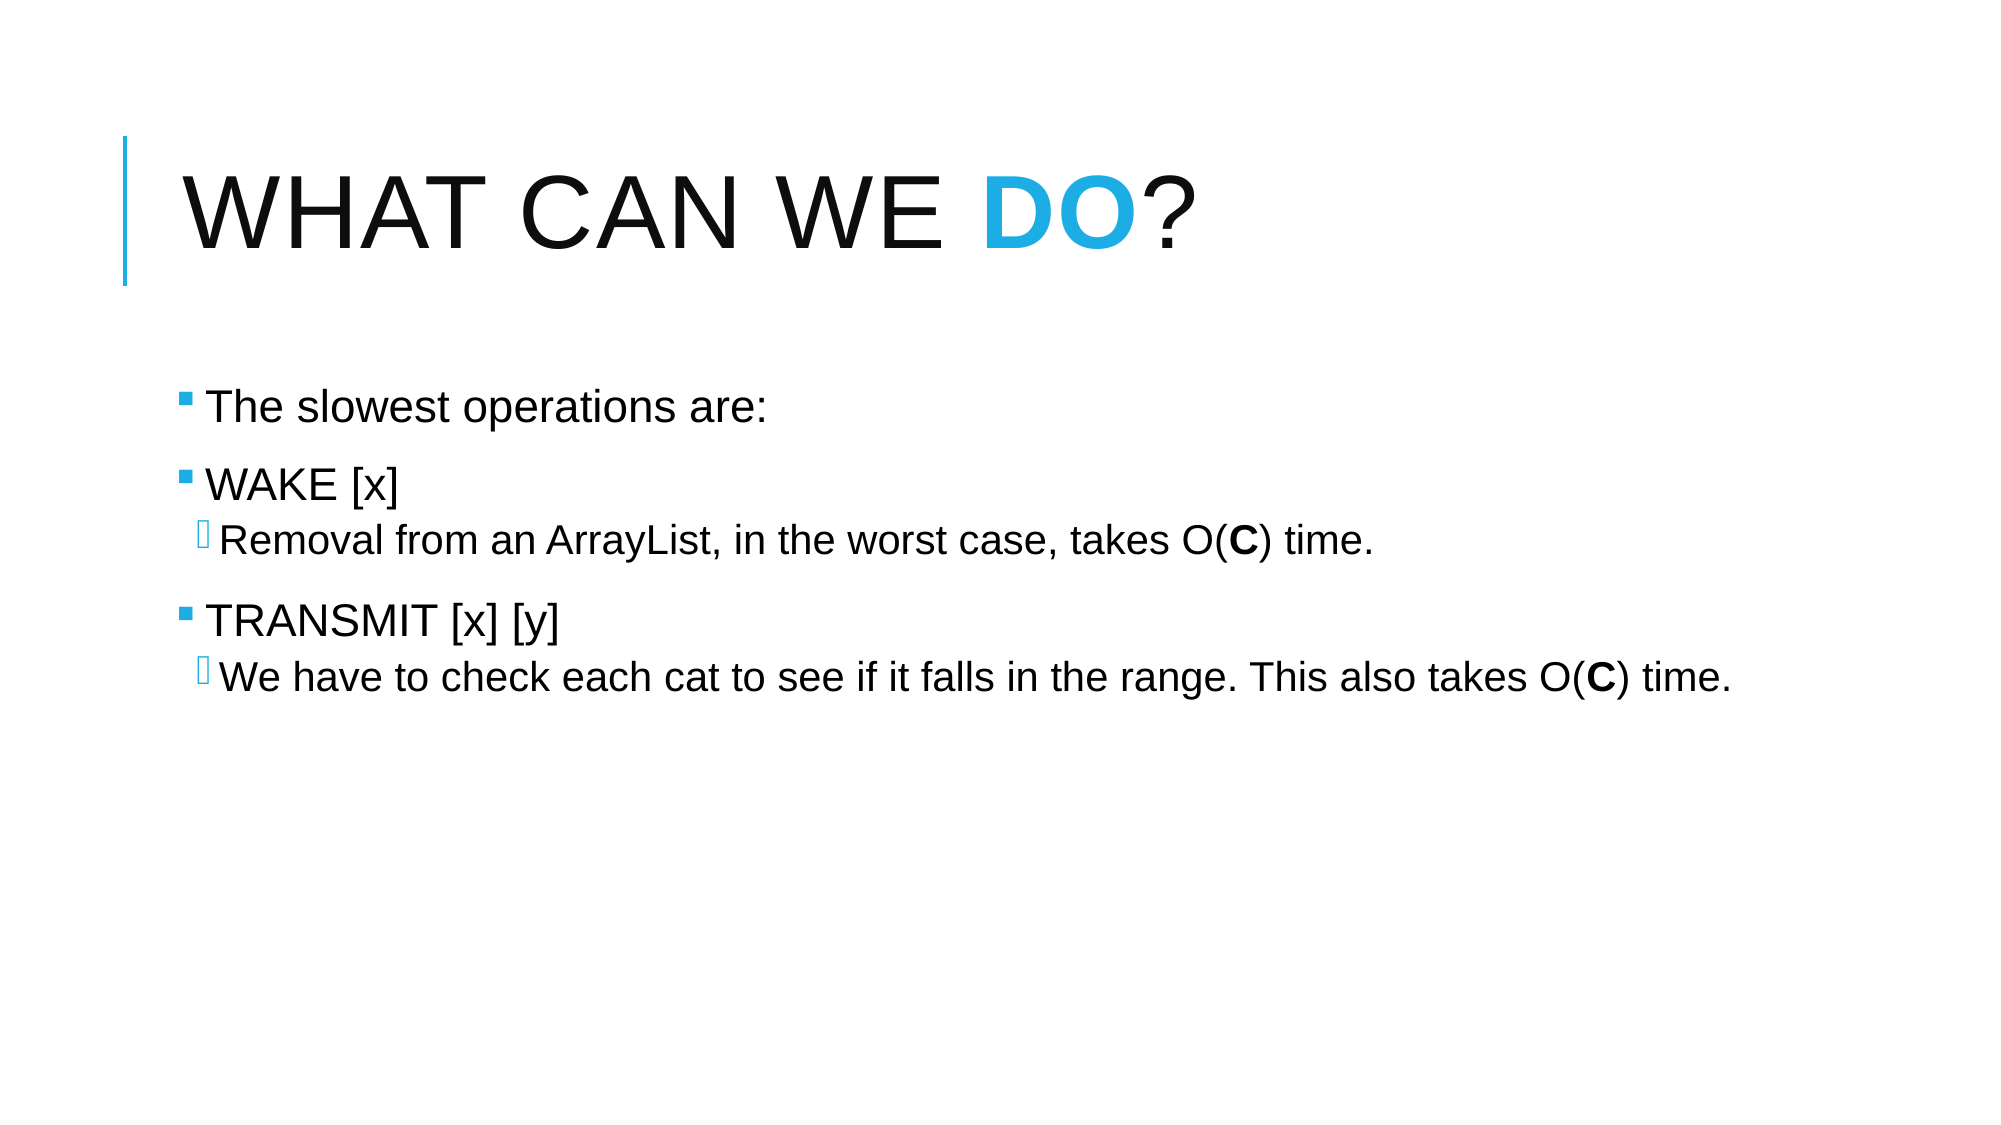

# What can we do?
The slowest operations are:
WAKE [x]
Removal from an ArrayList, in the worst case, takes O(C) time.
TRANSMIT [x] [y]
We have to check each cat to see if it falls in the range. This also takes O(C) time.